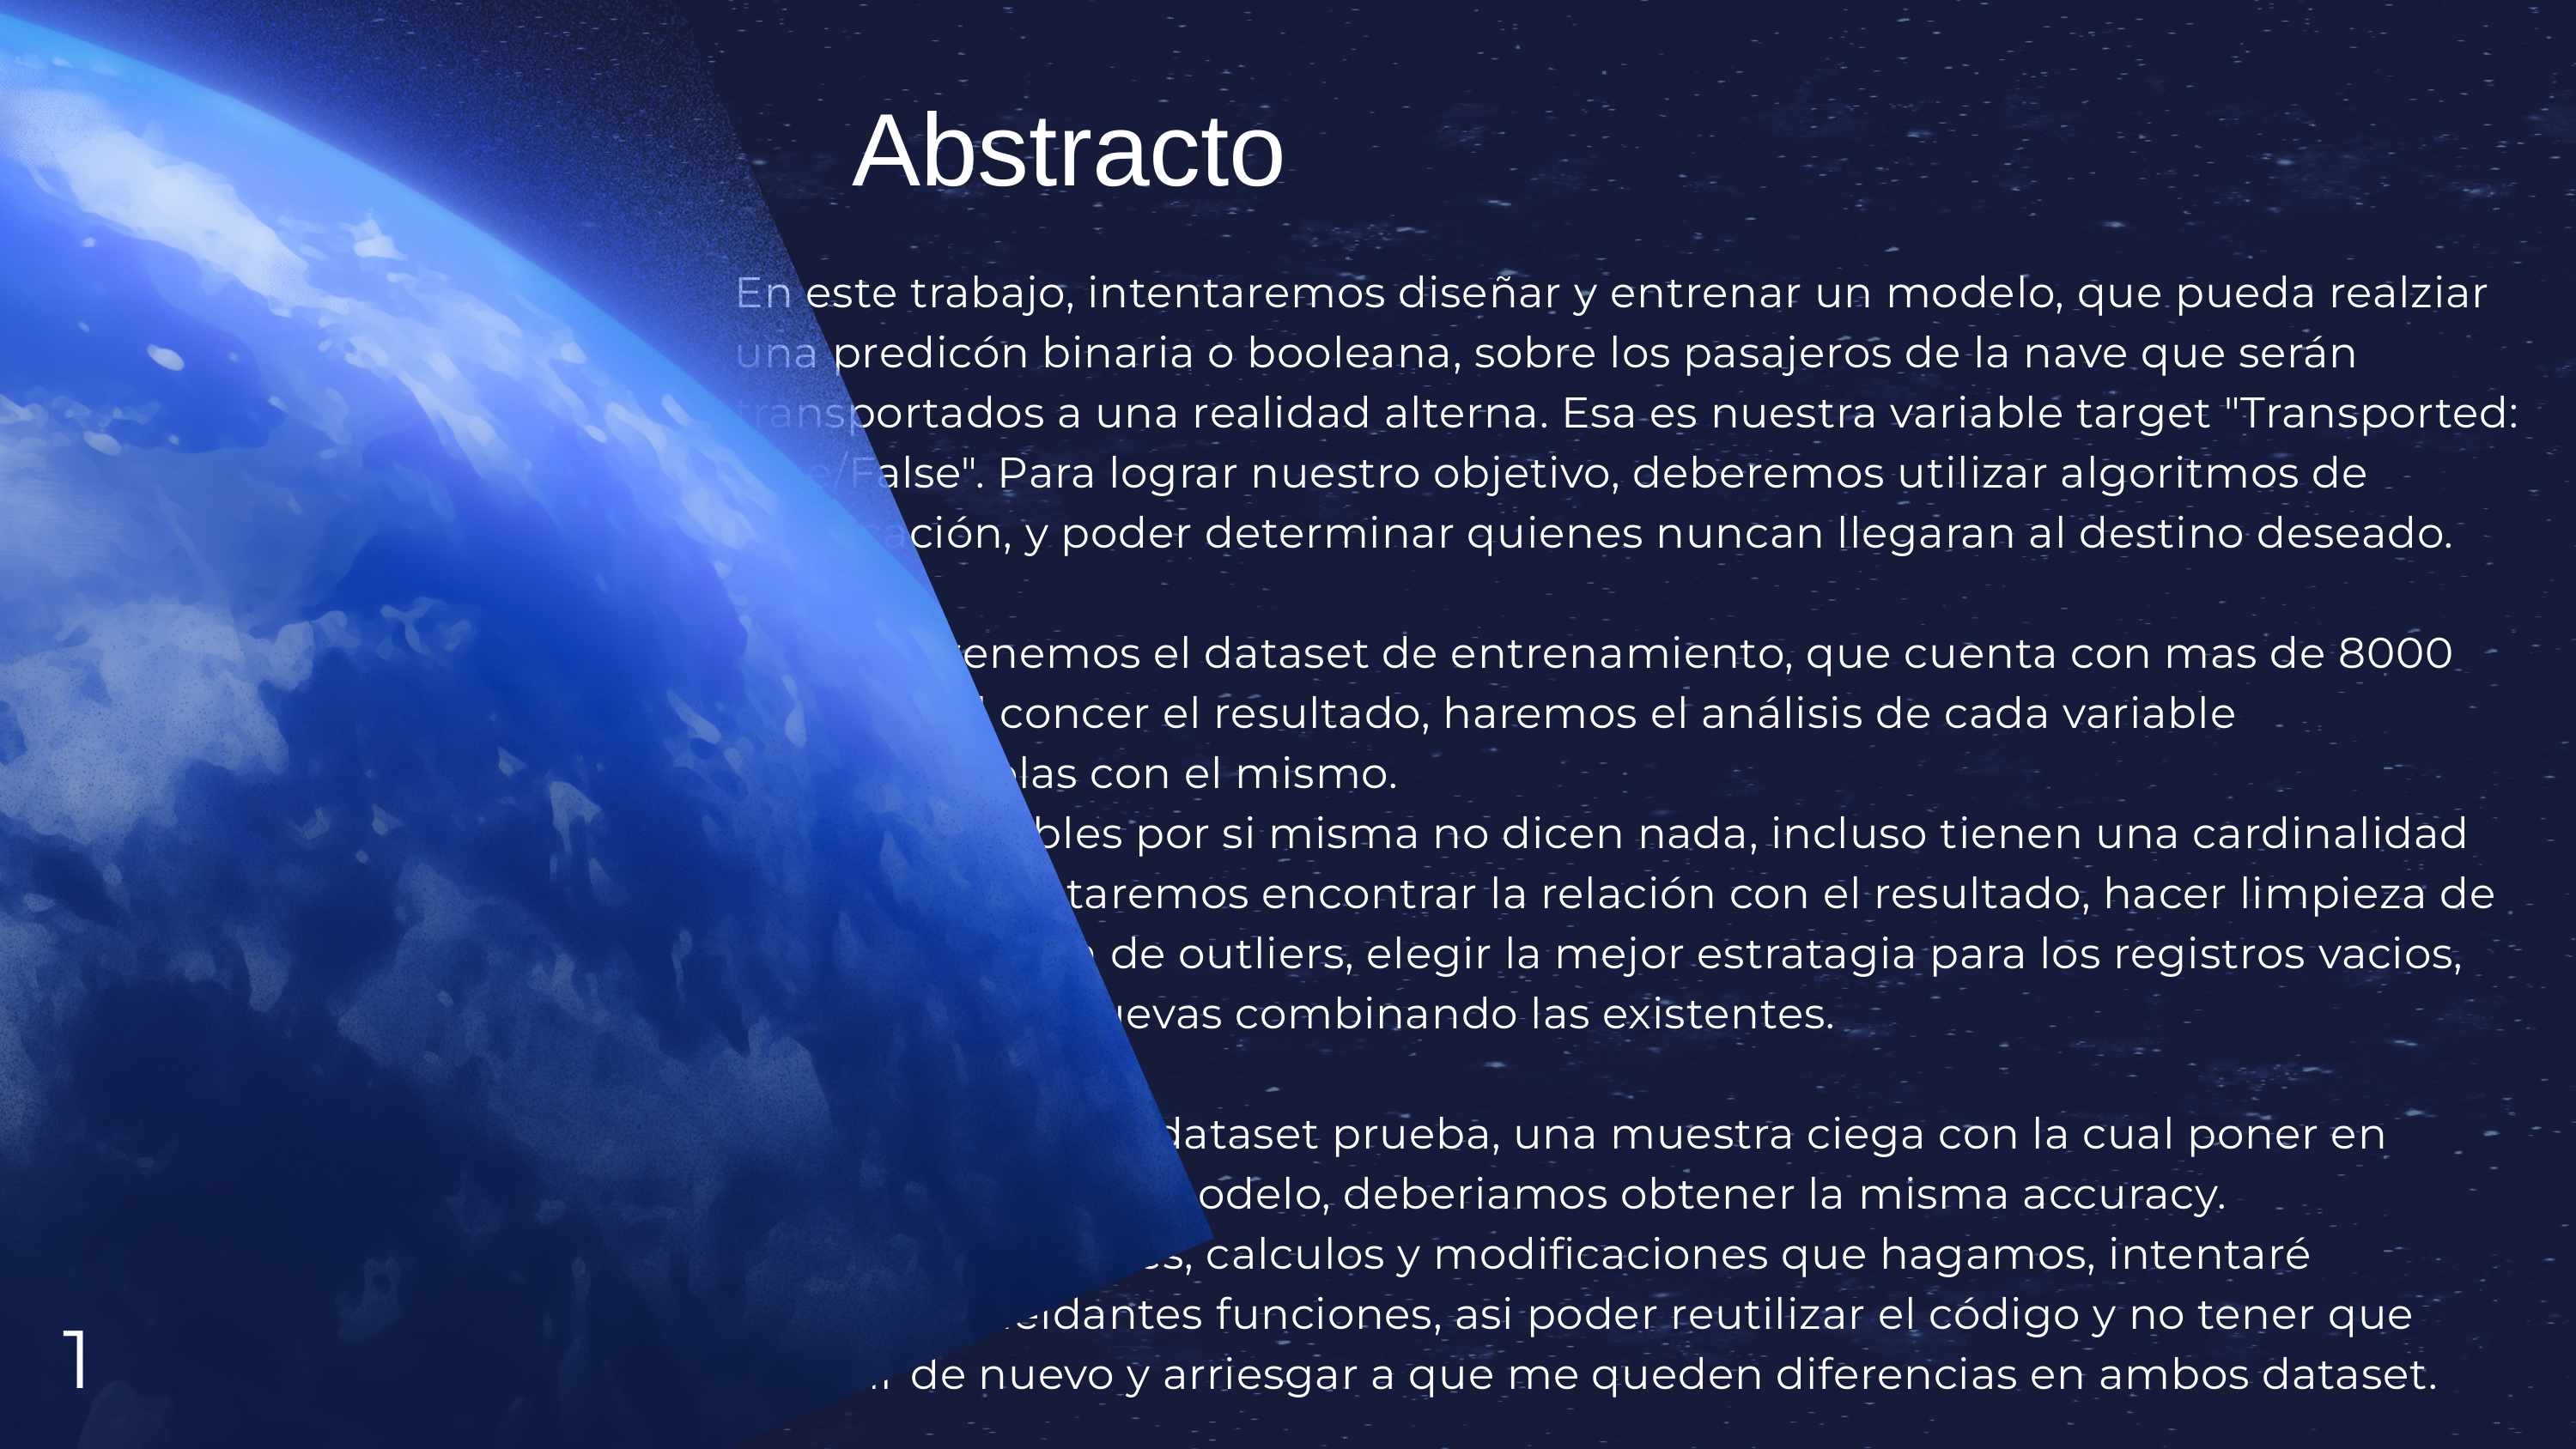

Abstracto
En este trabajo, intentaremos diseñar y entrenar un modelo, que pueda realziar una predicón binaria o booleana, sobre los pasajeros de la nave que serán transportados a una realidad alterna. Esa es nuestra variable target "Transported: True/False". Para lograr nuestro objetivo, deberemos utilizar algoritmos de clasificación, y poder determinar quienes nuncan llegaran al destino deseado.

Para ello, tenemos el dataset de entrenamiento, que cuenta con mas de 8000 registros, al concer el resultado, haremos el análisis de cada variable comparandolas con el mismo.
Algunas variables por si misma no dicen nada, incluso tienen una cardinalidad alta, pero intentaremos encontrar la relación con el resultado, hacer limpieza de datos, detección de outliers, elegir la mejor estratagia para los registros vacios, crear variables nuevas combinando las existentes.

Luego, tenemos el dataset prueba, una muestra ciega con la cual poner en funcionamiento el modelo, deberiamos obtener la misma accuracy.
Las nuevas variables, calculos y modificaciones que hagamos, intentaré realziarlas meidantes funciones, asi poder reutilizar el código y no tener que escribir de nuevo y arriesgar a que me queden diferencias en ambos dataset.

1